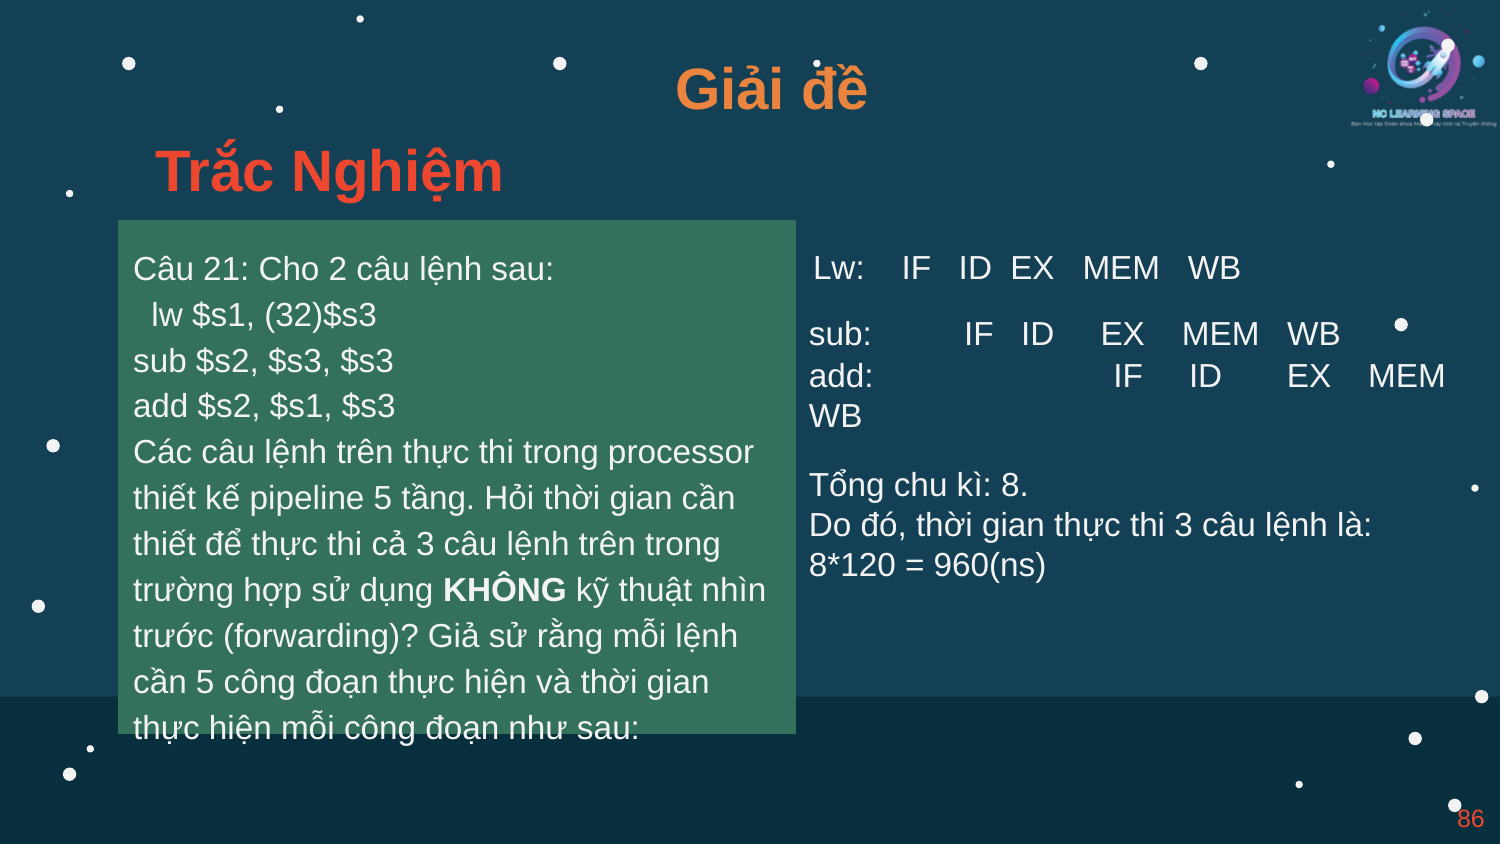

Giải đề
Trắc Nghiệm

Câu 21: Cho 2 câu lệnh sau:                           lw $s1, (32)$s3                                            sub $s2, $s3, $s3                                          add $s2, $s1, $s3                                          Các câu lệnh trên thực thi trong processor thiết kế pipeline 5 tầng. Hỏi thời gian cần thiết để thực thi cả 3 câu lệnh trên trong trường hợp sử dụng KHÔNG kỹ thuật nhìn trước (forwarding)? Giả sử rằng mỗi lệnh cần 5 công đoạn thực hiện và thời gian thực hiện mỗi công đoạn như sau:

Lw:    IF   ID  EX   MEM   WB
sub:          IF   ID     EX    MEM   WB
add:                          IF     ID       EX    MEM   WB
Tổng chu kì: 8.
Do đó, thời gian thực thi 3 câu lệnh là:
8*120 = 960(ns)
86